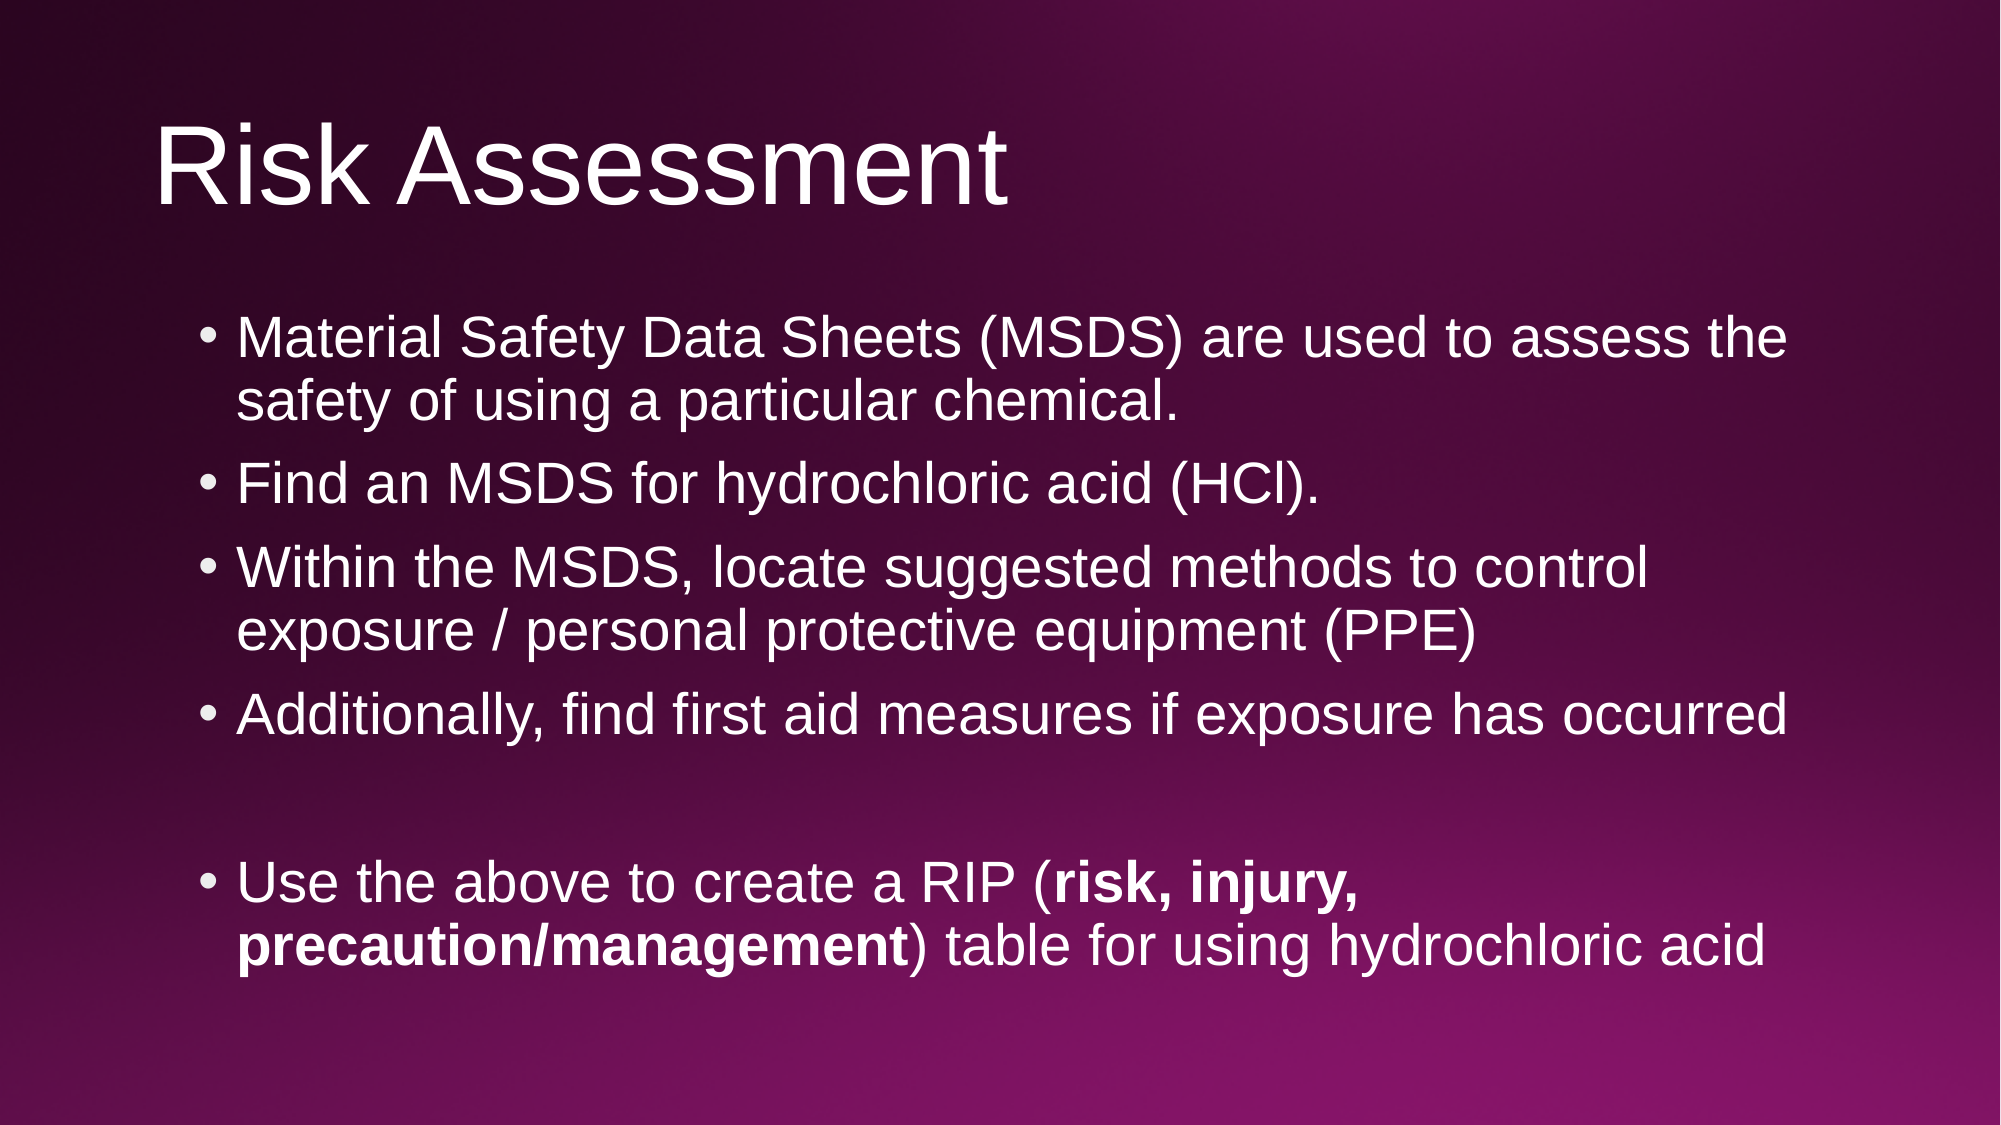

# Risk Assessment
Material Safety Data Sheets (MSDS) are used to assess the safety of using a particular chemical.
Find an MSDS for hydrochloric acid (HCl).
Within the MSDS, locate suggested methods to control exposure / personal protective equipment (PPE)
Additionally, find first aid measures if exposure has occurred

Use the above to create a RIP (risk, injury, precaution/management) table for using hydrochloric acid